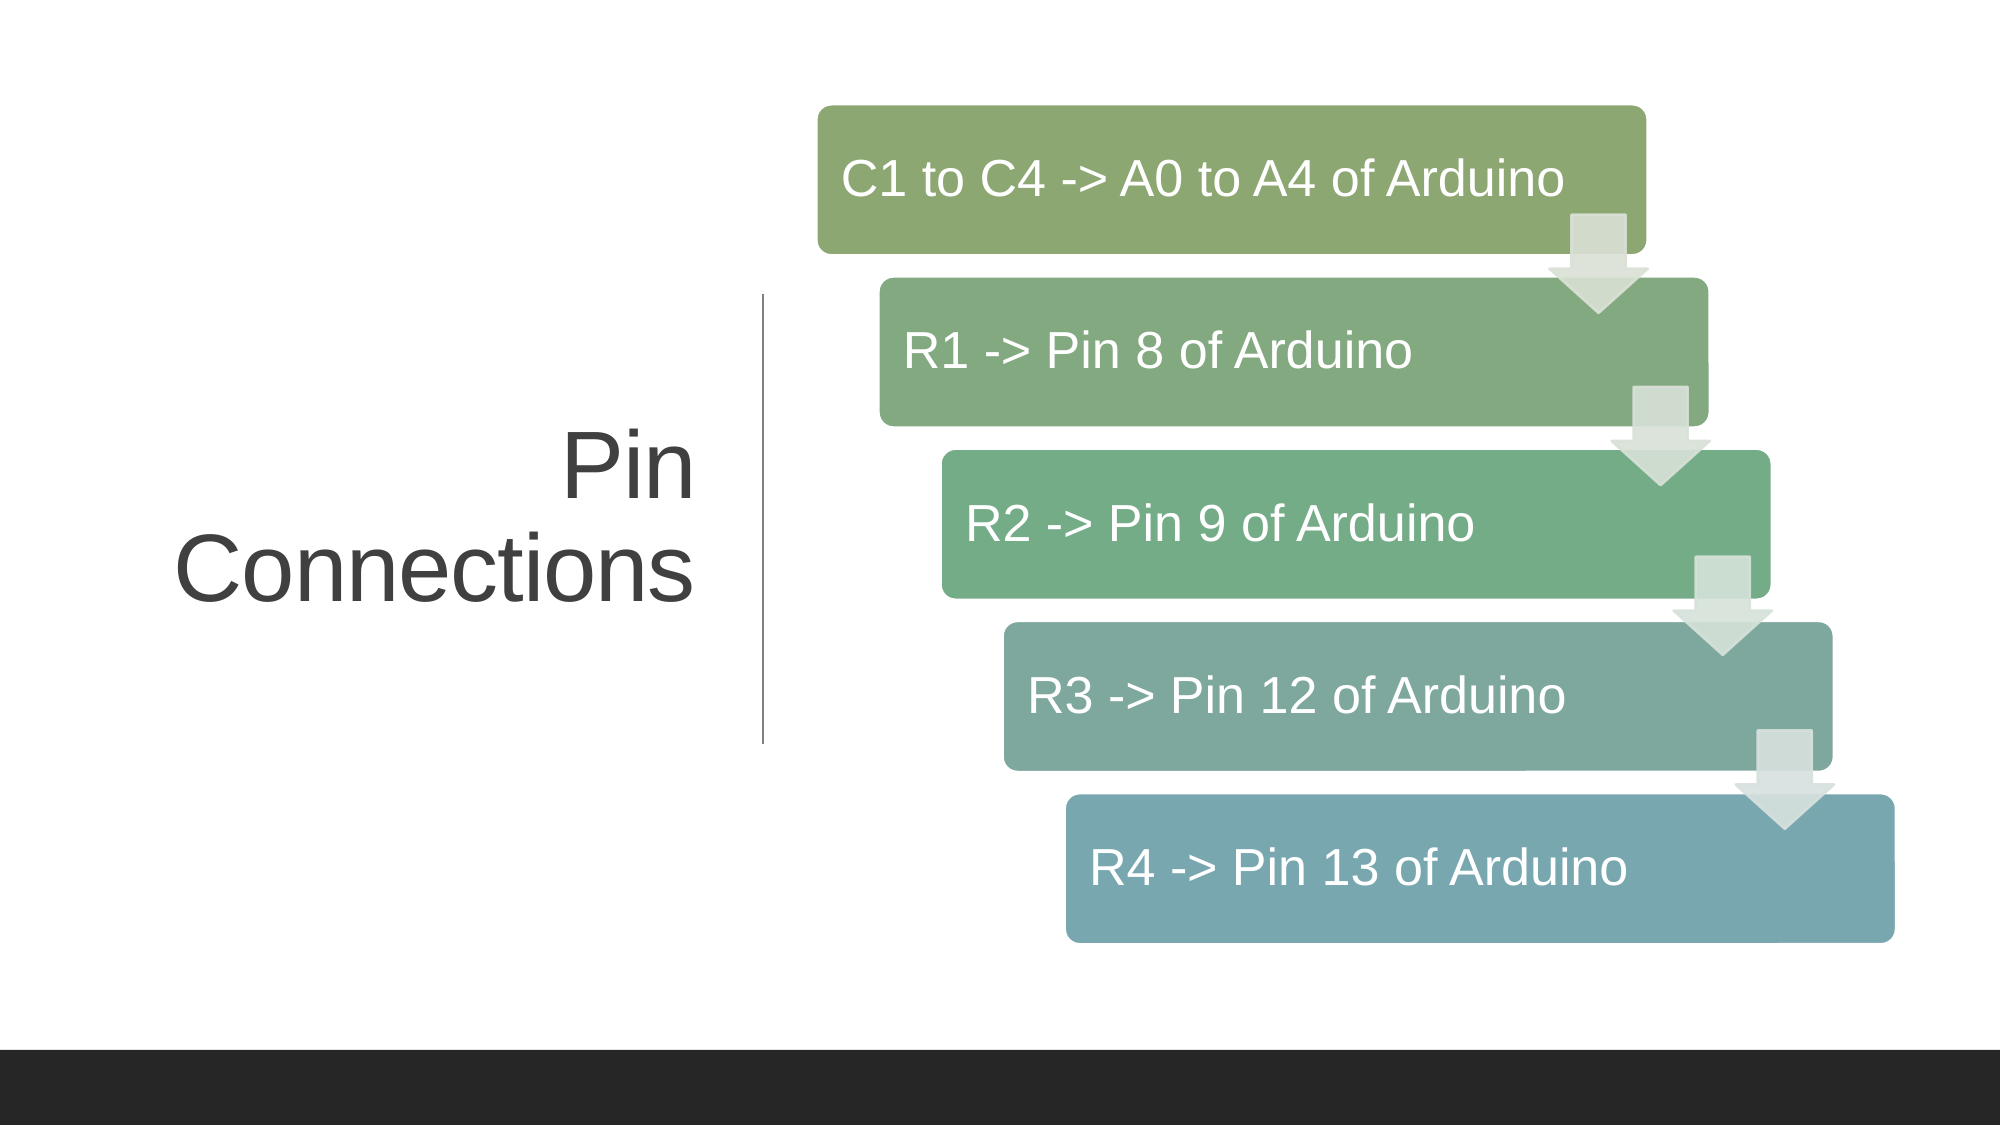

# Pin Connections
C1 to C4 -> A0 to A4 of Arduino
R1 -> Pin 8 of Arduino
R2 -> Pin 9 of Arduino
R3 -> Pin 12 of Arduino
R4 -> Pin 13 of Arduino